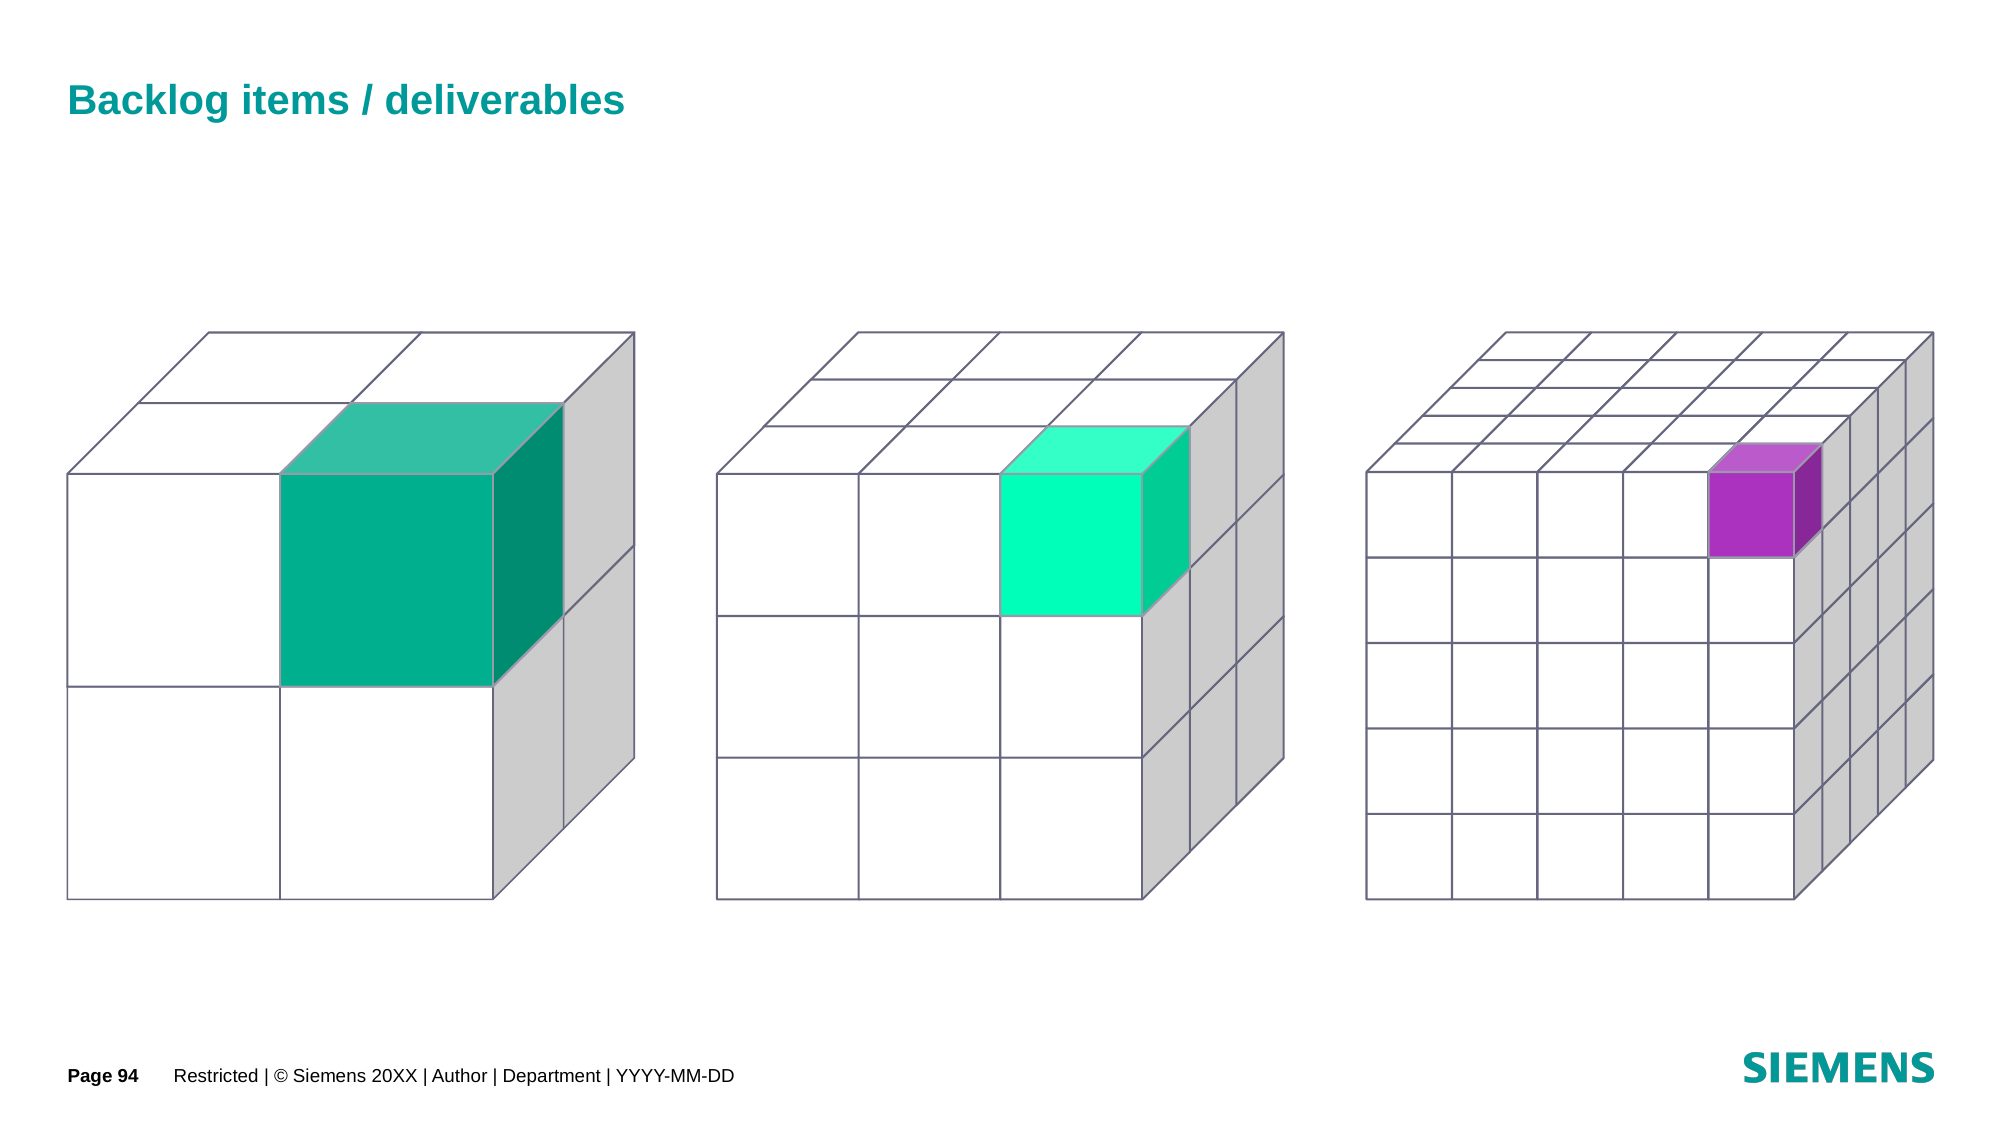

# Backlog items / deliverables

Page 94
Restricted | © Siemens 20XX | Author | Department | YYYY-MM-DD